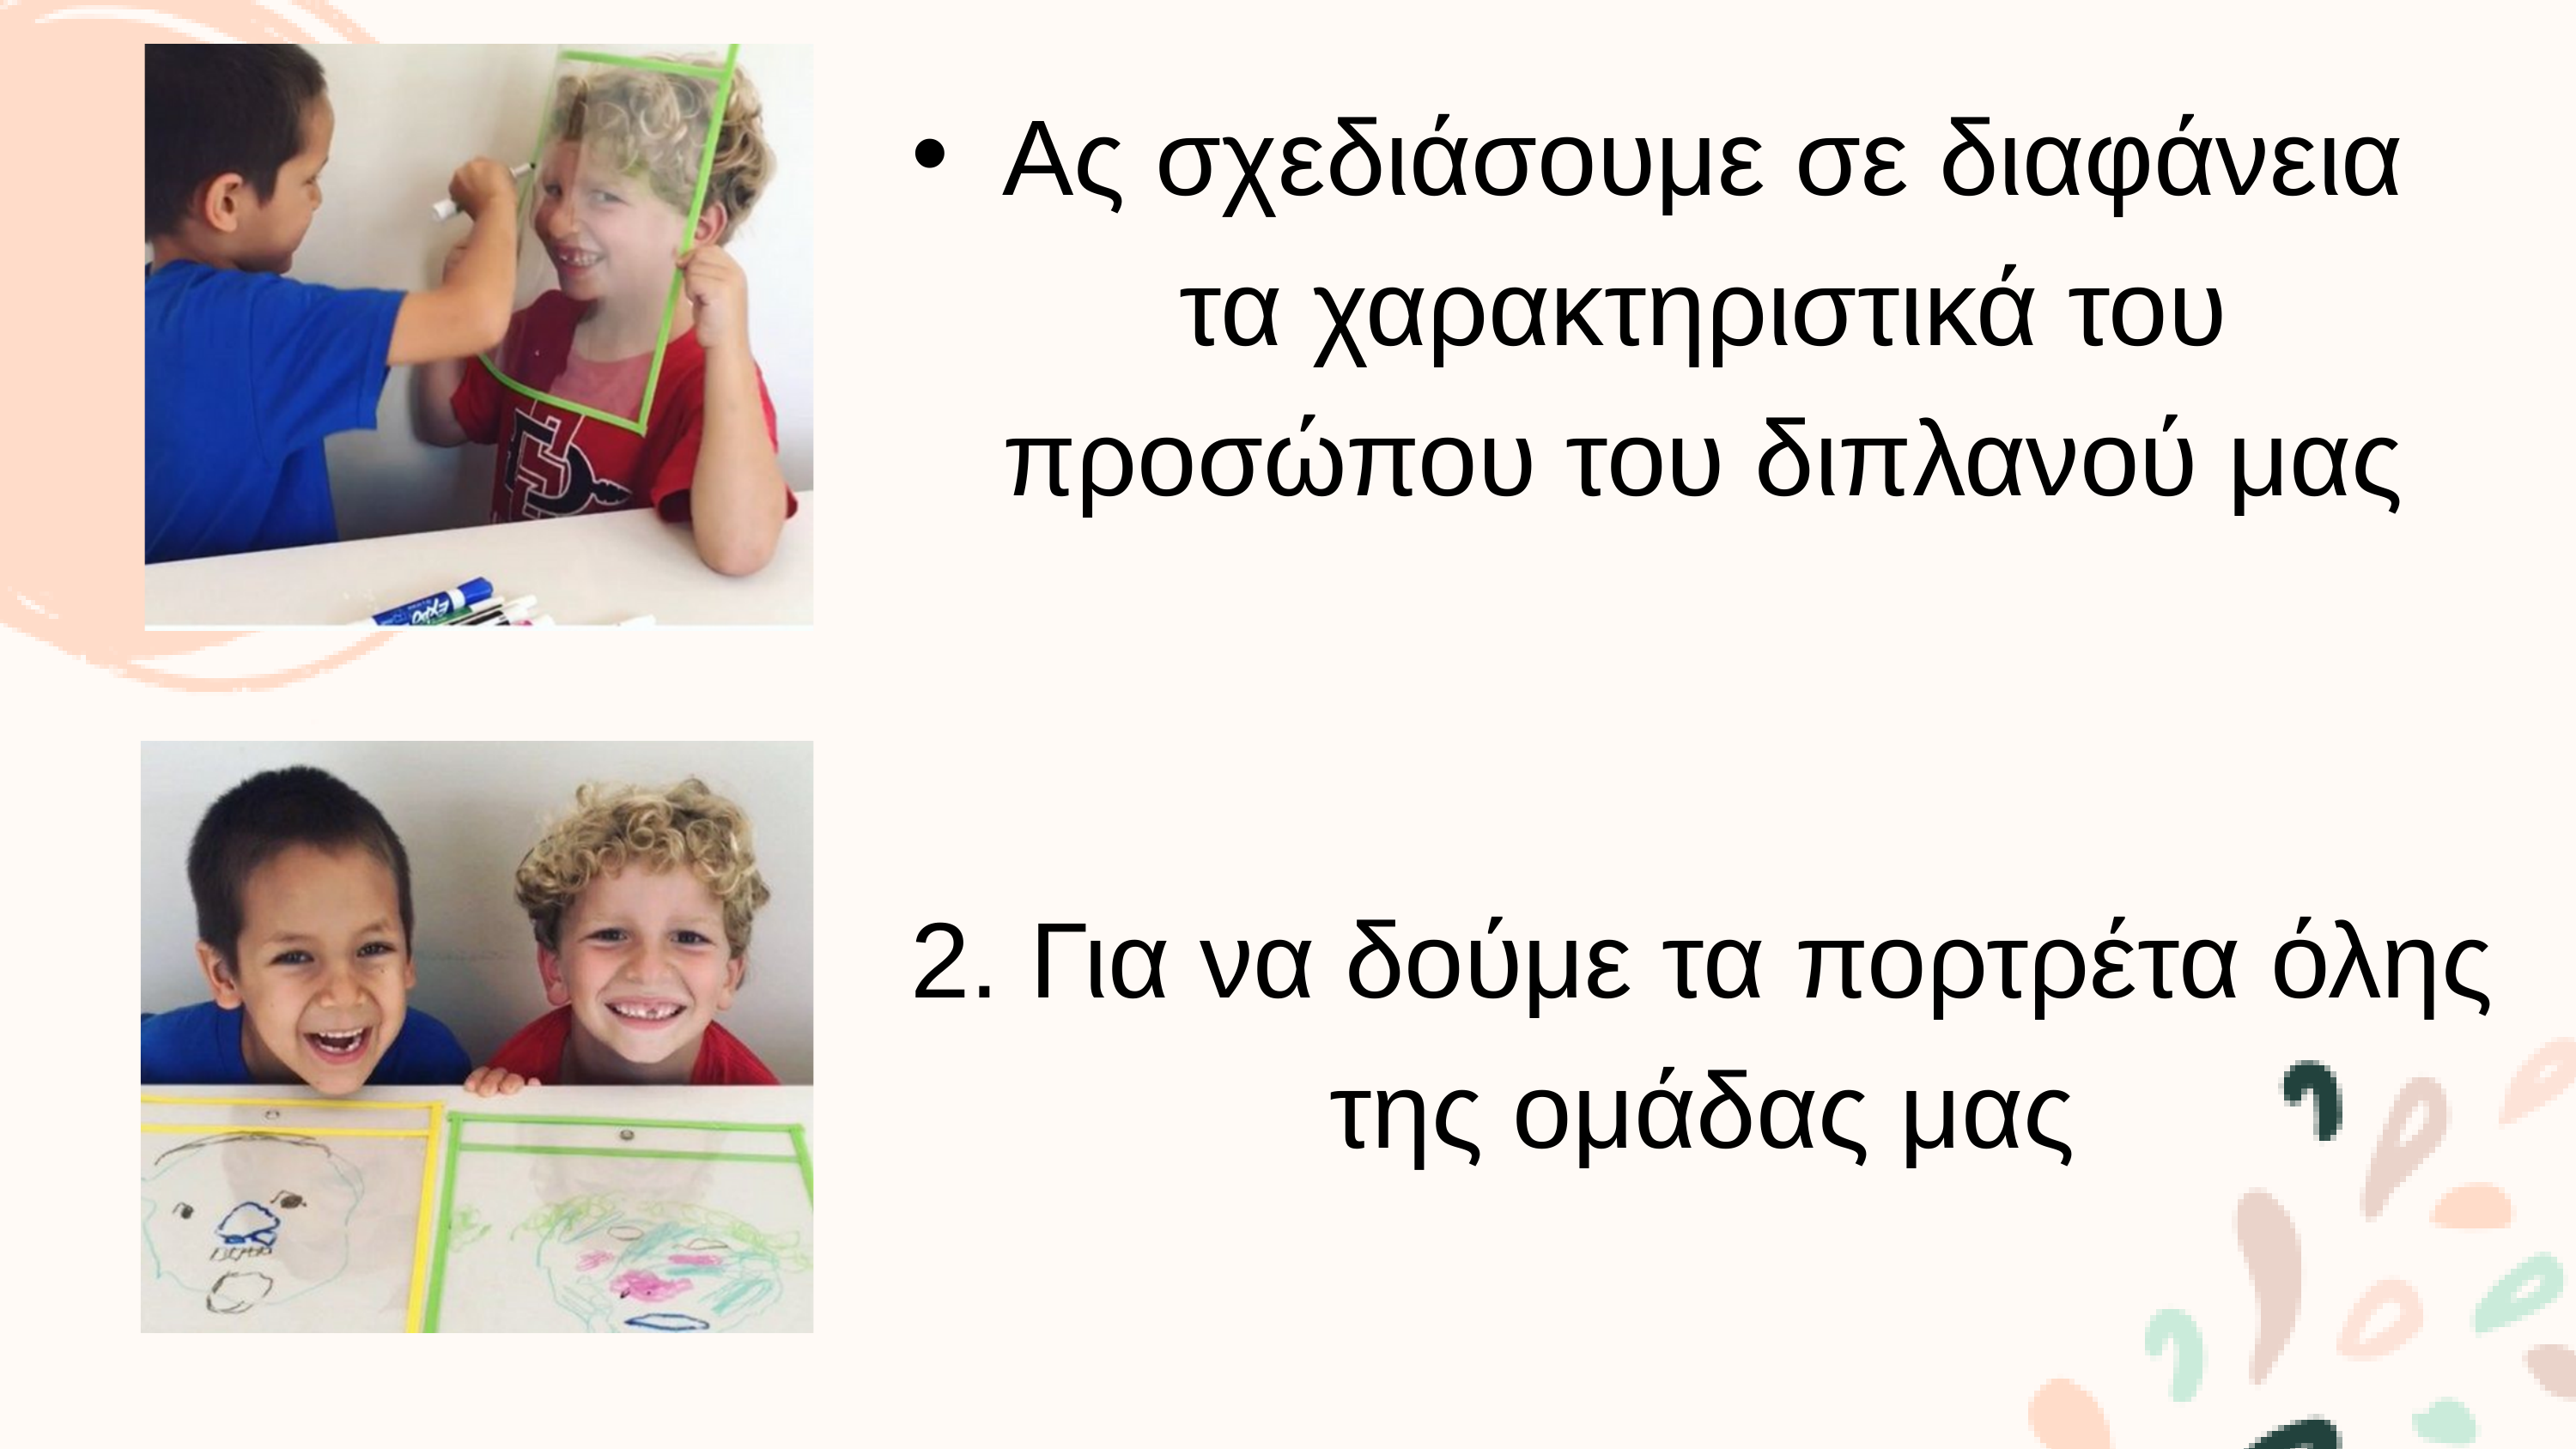

Ας σχεδιάσουμε σε διαφάνεια τα χαρακτηριστικά του προσώπου του διπλανού μας

2. Για να δούμε τα πορτρέτα όλης της ομάδας μας